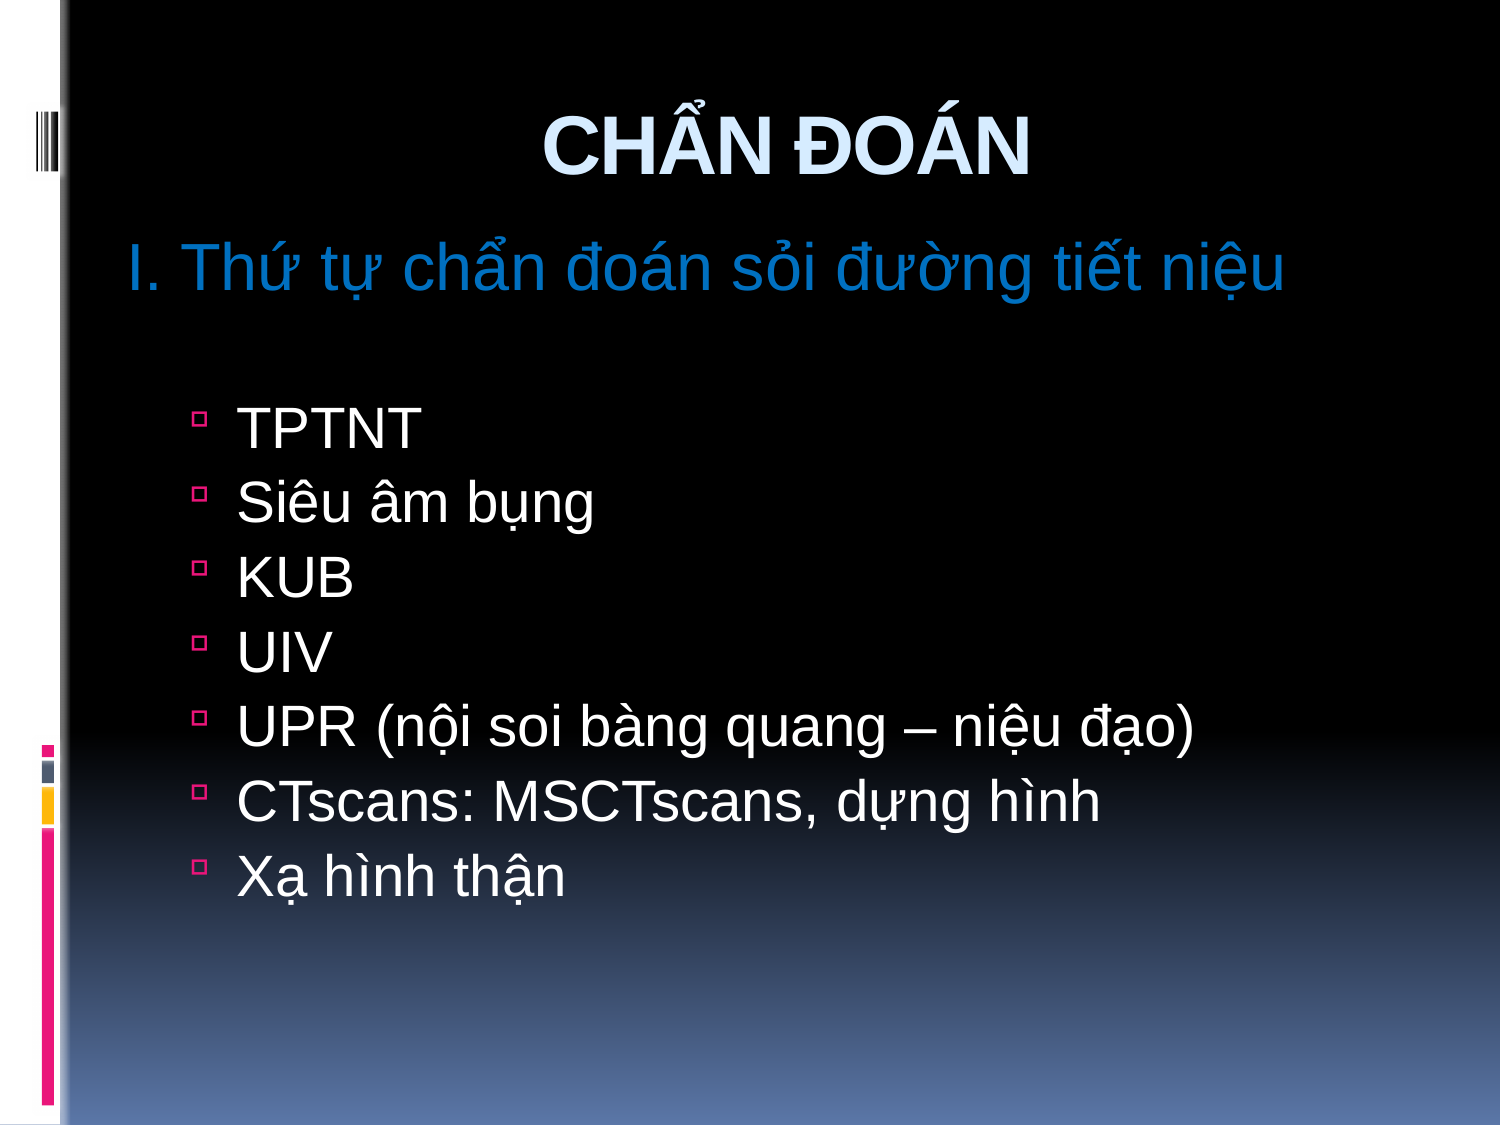

# CHẨN ĐOÁN
I. Thứ tự chẩn đoán sỏi đường tiết niệu

TPTNT
Siêu âm bụng
KUB
UIV
UPR (nội soi bàng quang – niệu đạo)
CTscans: MSCTscans, dựng hình
Xạ hình thận